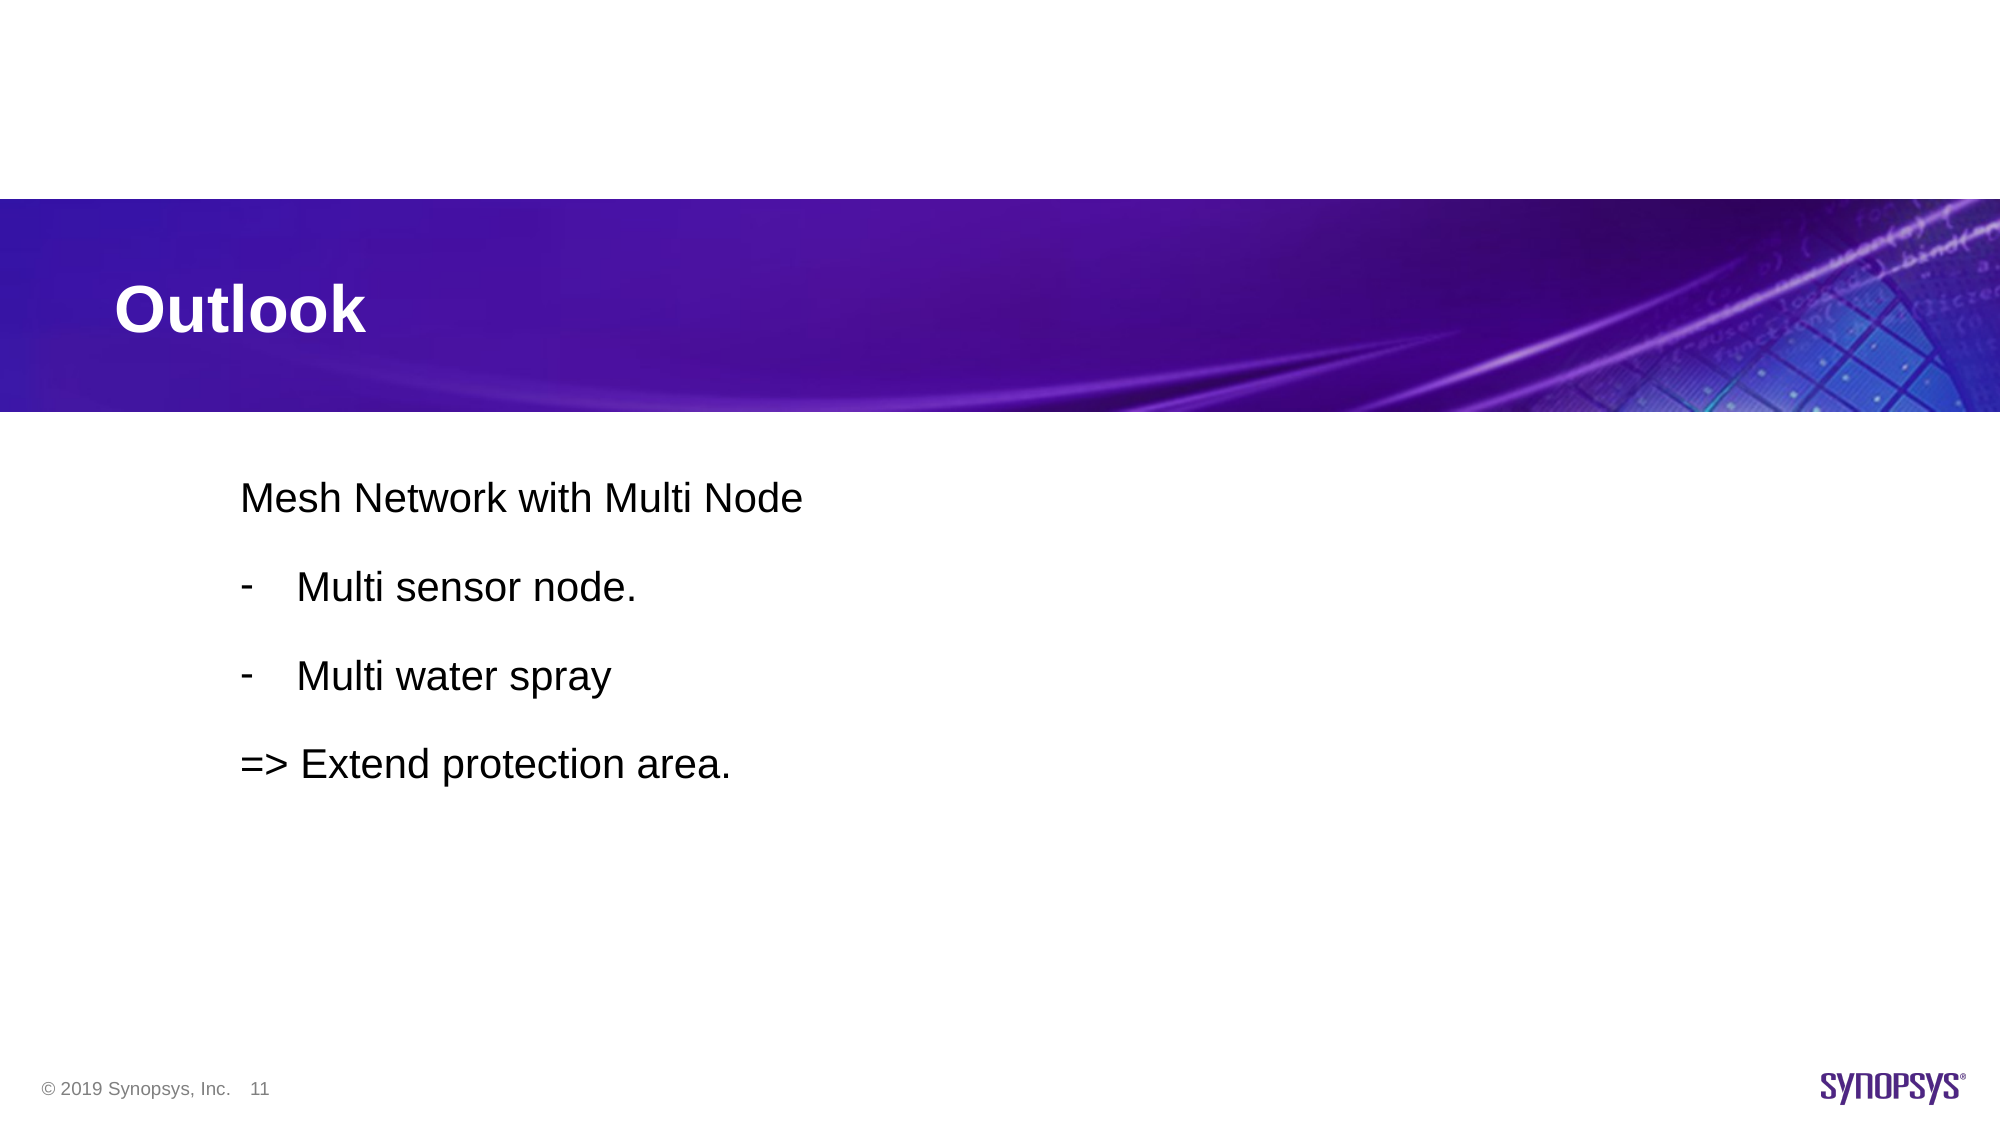

# Outlook
Mesh Network with Multi Node
Multi sensor node.
Multi water spray
=> Extend protection area.